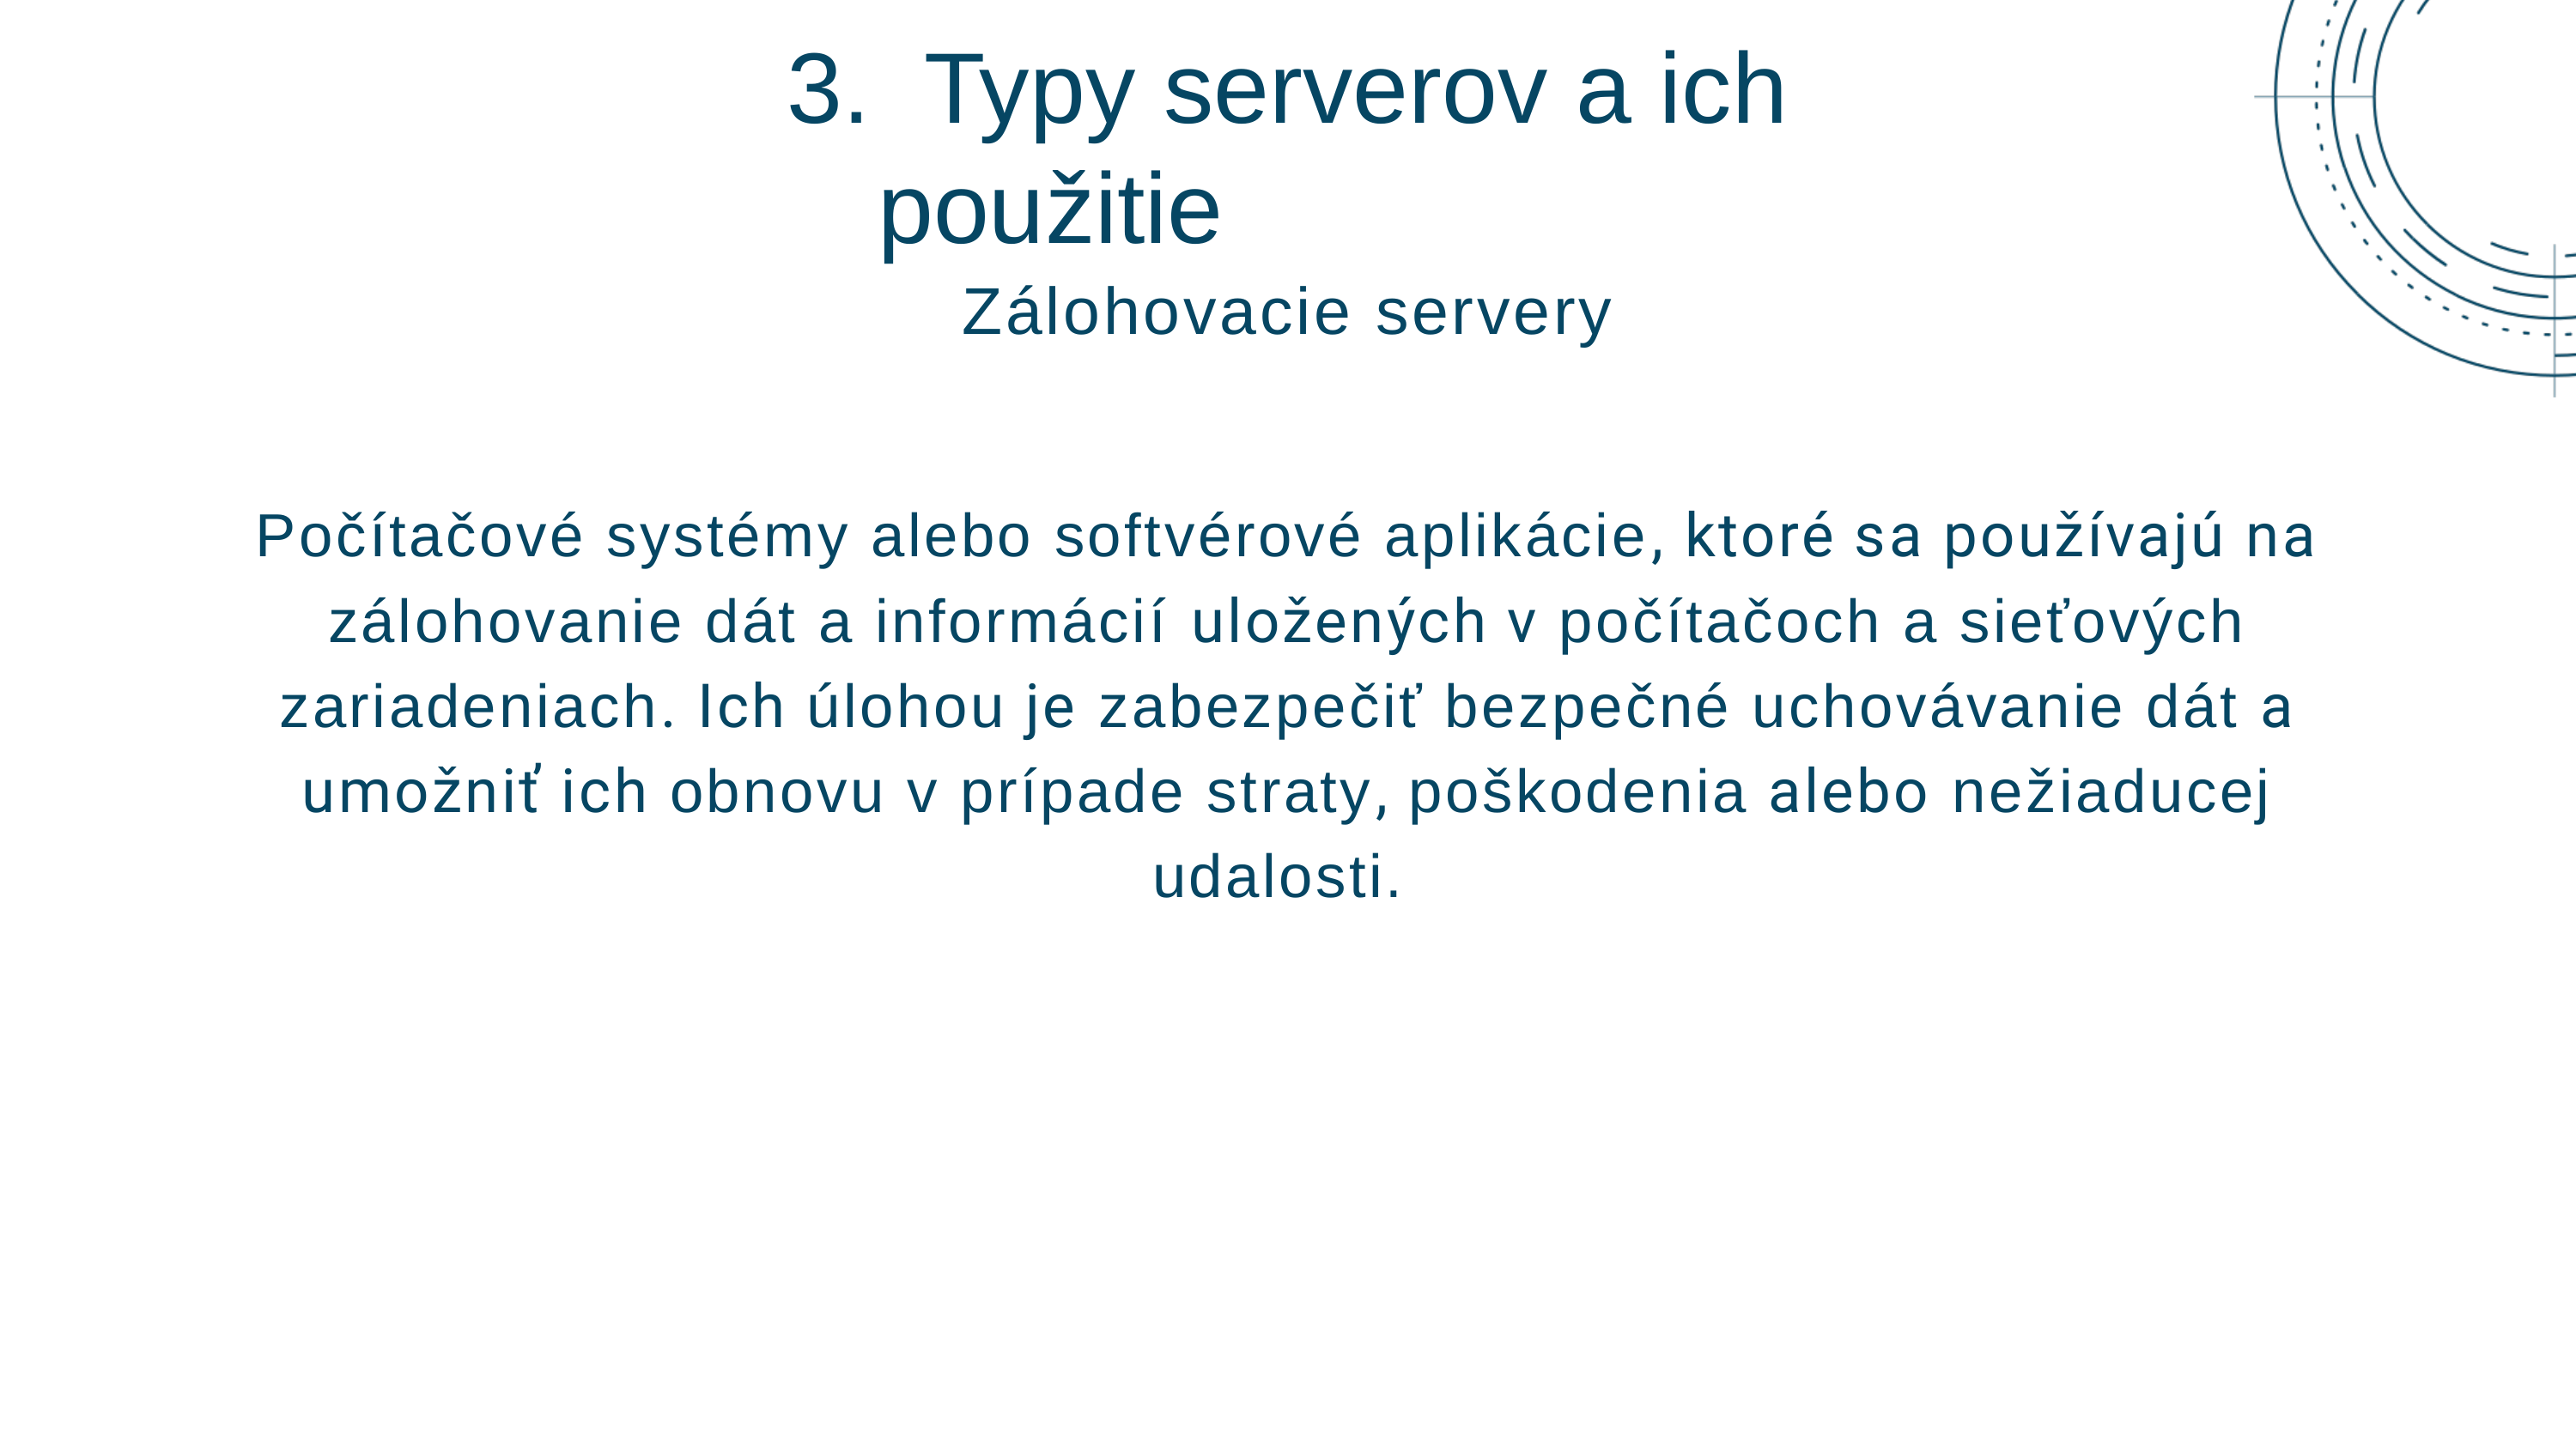

3.  Typy serverov a ich použitie
Zálohovacie servery

Počítačové systémy alebo softvérové aplikácie, ktoré sa používajú na zálohovanie dát a informácií uložených v počítačoch a sieťových zariadeniach. Ich úlohou je zabezpečiť bezpečné uchovávanie dát a umožniť ich obnovu v prípade straty, poškodenia alebo nežiaducej udalosti.